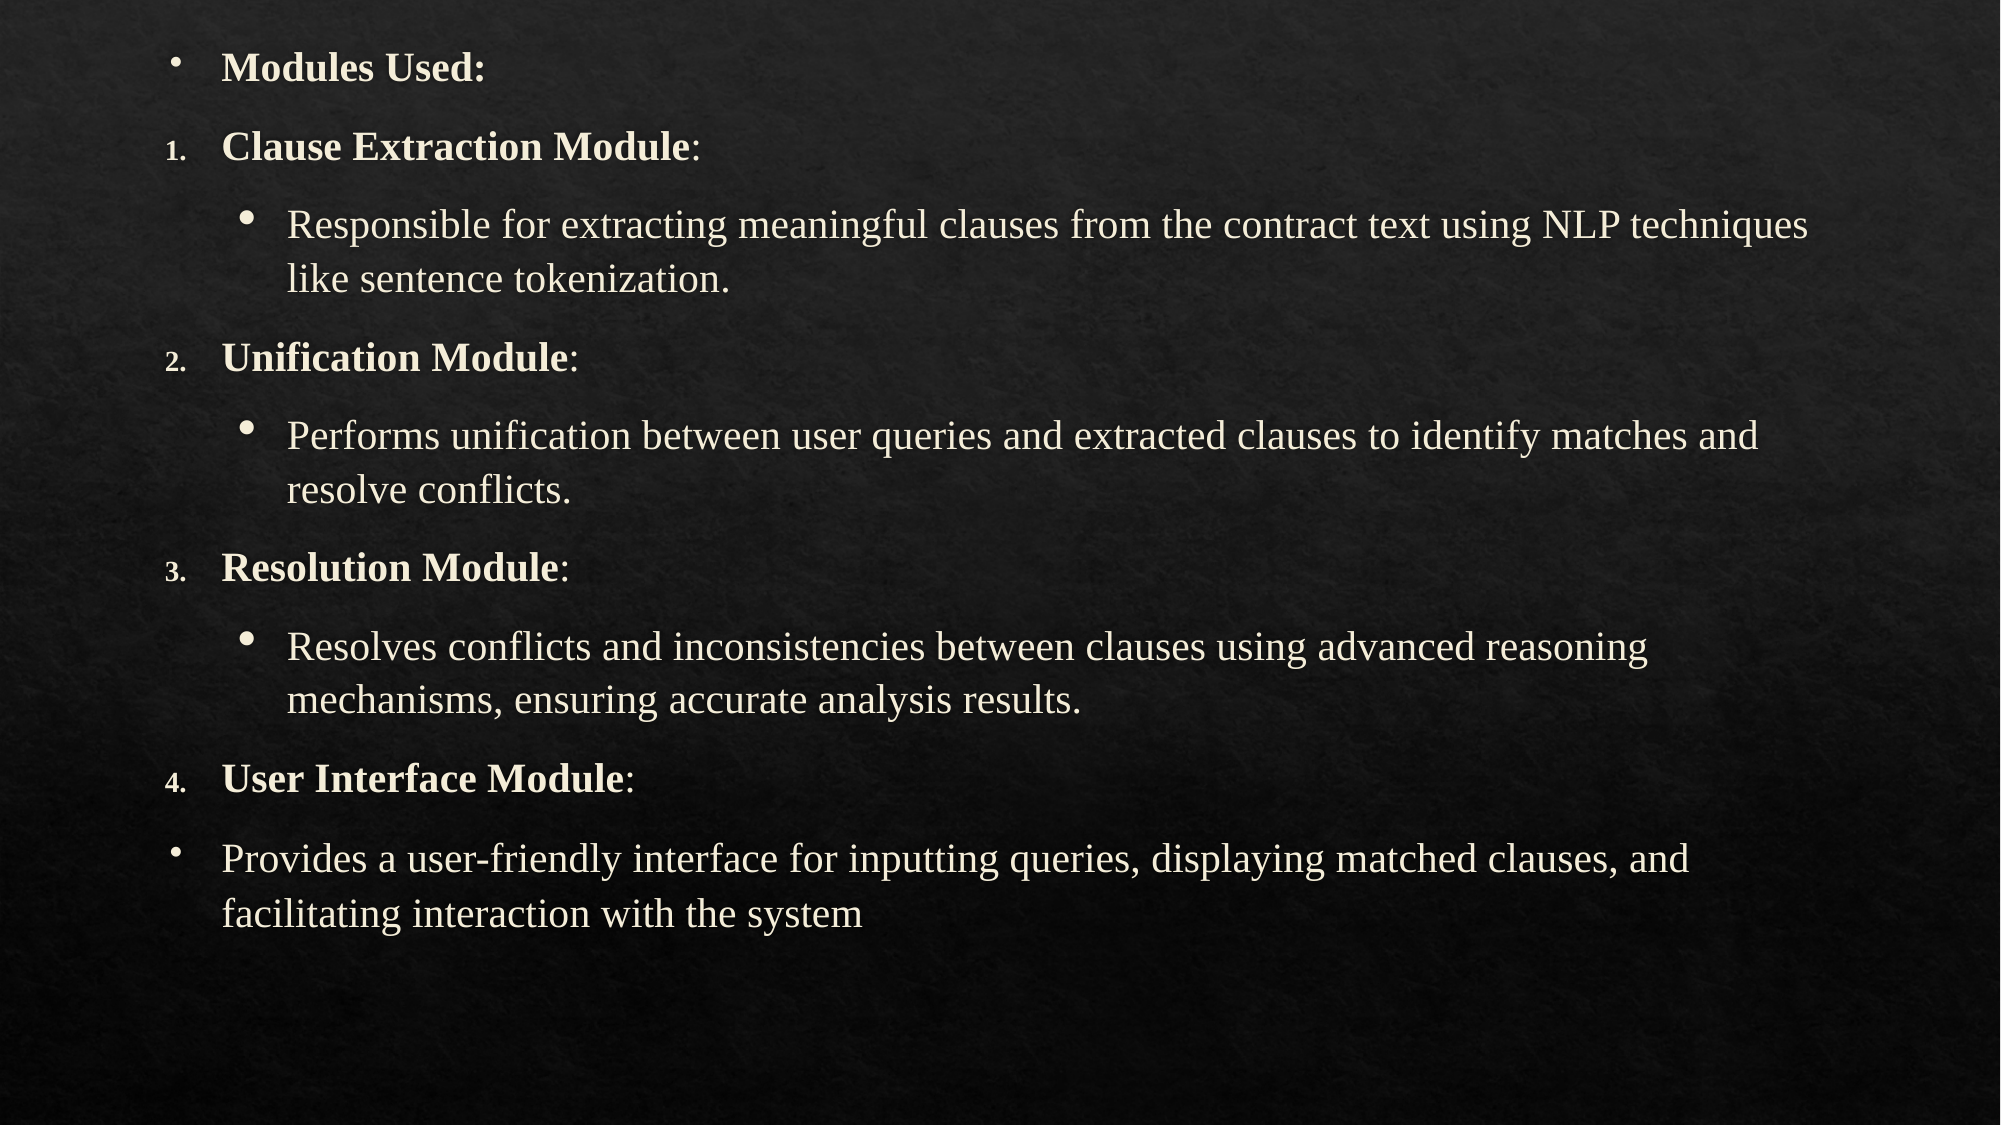

Modules Used:
Clause Extraction Module:
Responsible for extracting meaningful clauses from the contract text using NLP techniques like sentence tokenization.
Unification Module:
Performs unification between user queries and extracted clauses to identify matches and resolve conflicts.
Resolution Module:
Resolves conflicts and inconsistencies between clauses using advanced reasoning mechanisms, ensuring accurate analysis results.
User Interface Module:
Provides a user-friendly interface for inputting queries, displaying matched clauses, and facilitating interaction with the system